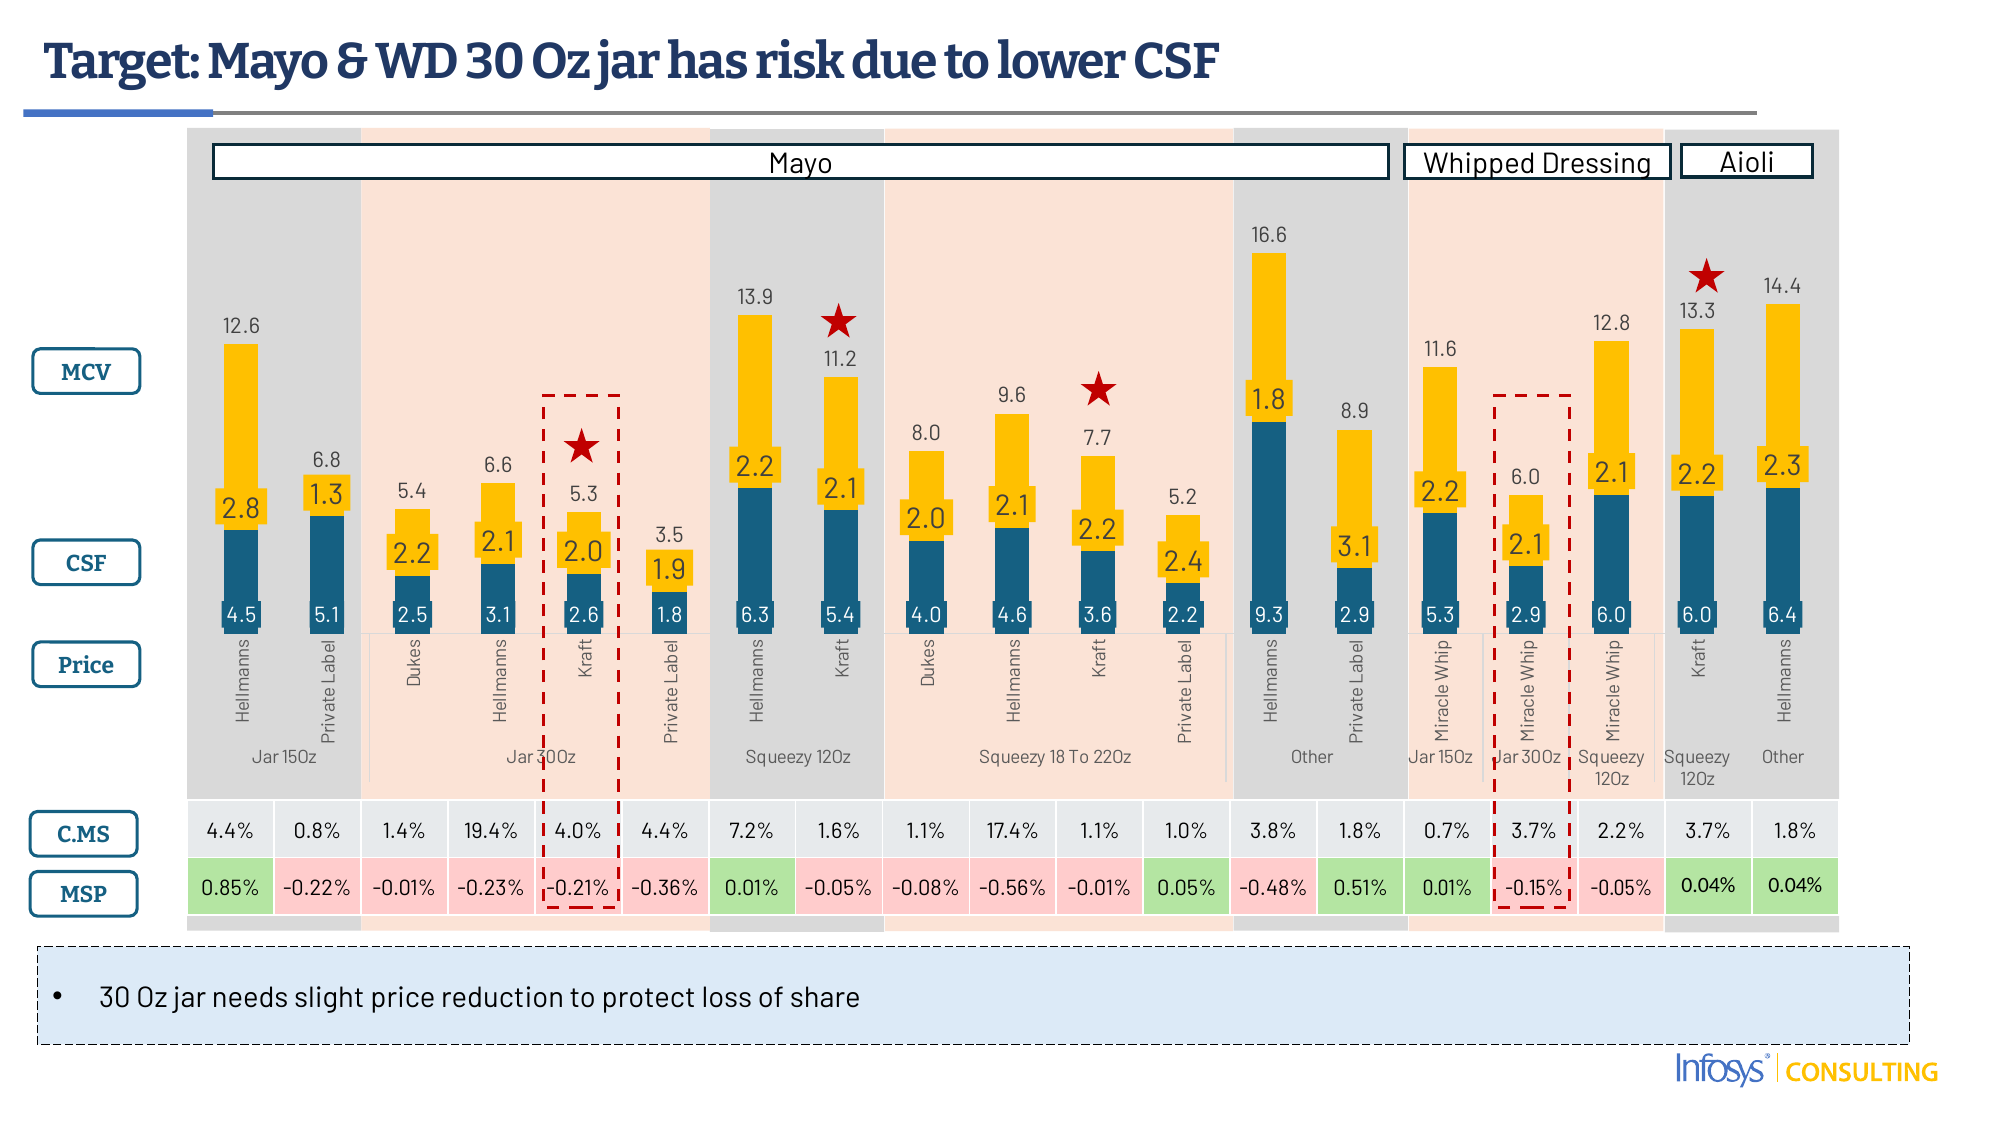

Target: Mayo & WD 30 Oz jar has risk due to lower CSF

Mayo
Whipped Dressing
Aioli

### Chart

| Category | Price | MCV-Price | MCV |
|---|---|---|---|
| Hellmanns | 4.508367855 | 8.124780394999998 | 12.63314825 |
| Private Label | 5.110793609 | 1.6628296469999997 | 6.773623256 |
| Dukes | 2.5201415547238 | 2.92135621558265 | 5.44149777030645 |
| Hellmanns | 3.05571733774066 | 3.5113266994545 | 6.56704403719516 |
| Kraft | 2.61653873621465 | 2.67435481522647 | 5.29089355144112 |
| Private Label | 1.83114972910587 | 1.69770509658306 | 3.52885482568893 |
| Hellmanns | 6.335596401 | 7.560276729 | 13.89587313 |
| Kraft | 5.37957104874139 | 5.804335926577311 | 11.1839069753187 |
| Dukes | 4.03529449071908 | 3.9258856051505404 | 7.96118009586962 |
| Hellmanns | 4.61219573824979 | 4.995714157975909 | 9.6079098962257 |
| Kraft | 3.58381381888663 | 4.1570248636082905 | 7.74083868249492 |
| Private Label | 2.18946304521024 | 2.97342592127848 | 5.16288896648872 |
| Hellmanns | 9.252010511 | 7.3621678689999985 | 16.61417838 |
| Private Label | 2.852318116 | 6.055848153 | 8.908166269 |
| Miracle Whip | 5.25309733112921 | 6.36764141472349 | 11.6207387458527 |
| Miracle Whip | 2.93176000311515 | 3.1152886575067495 | 6.0470486606219 |
| Miracle Whip | 6.04778441399804 | 6.73448554439116 | 12.7822699583892 |
| Kraft | 5.987777333 | 7.321808597 | 13.30958593 |
| Hellmanns | 6.359136204 | 8.023087056 | 14.38222326 |

MCV

CSF
Price
| 4.4% | 0.8% | 1.4% | 19.4% | 4.0% | 4.4% | 7.2% | 1.6% | 1.1% | 17.4% | 1.1% | 1.0% | 3.8% | 1.8% | 0.7% | 3.7% | 2.2% | 3.7% | 1.8% |
| --- | --- | --- | --- | --- | --- | --- | --- | --- | --- | --- | --- | --- | --- | --- | --- | --- | --- | --- |
| 0.85% | -0.22% | -0.01% | -0.23% | -0.21% | -0.36% | 0.01% | -0.05% | -0.08% | -0.56% | -0.01% | 0.05% | -0.48% | 0.51% | 0.01% | -0.15% | -0.05% | 0.04% | 0.04% |
C.MS
MSP
30 Oz jar needs slight price reduction to protect loss of share